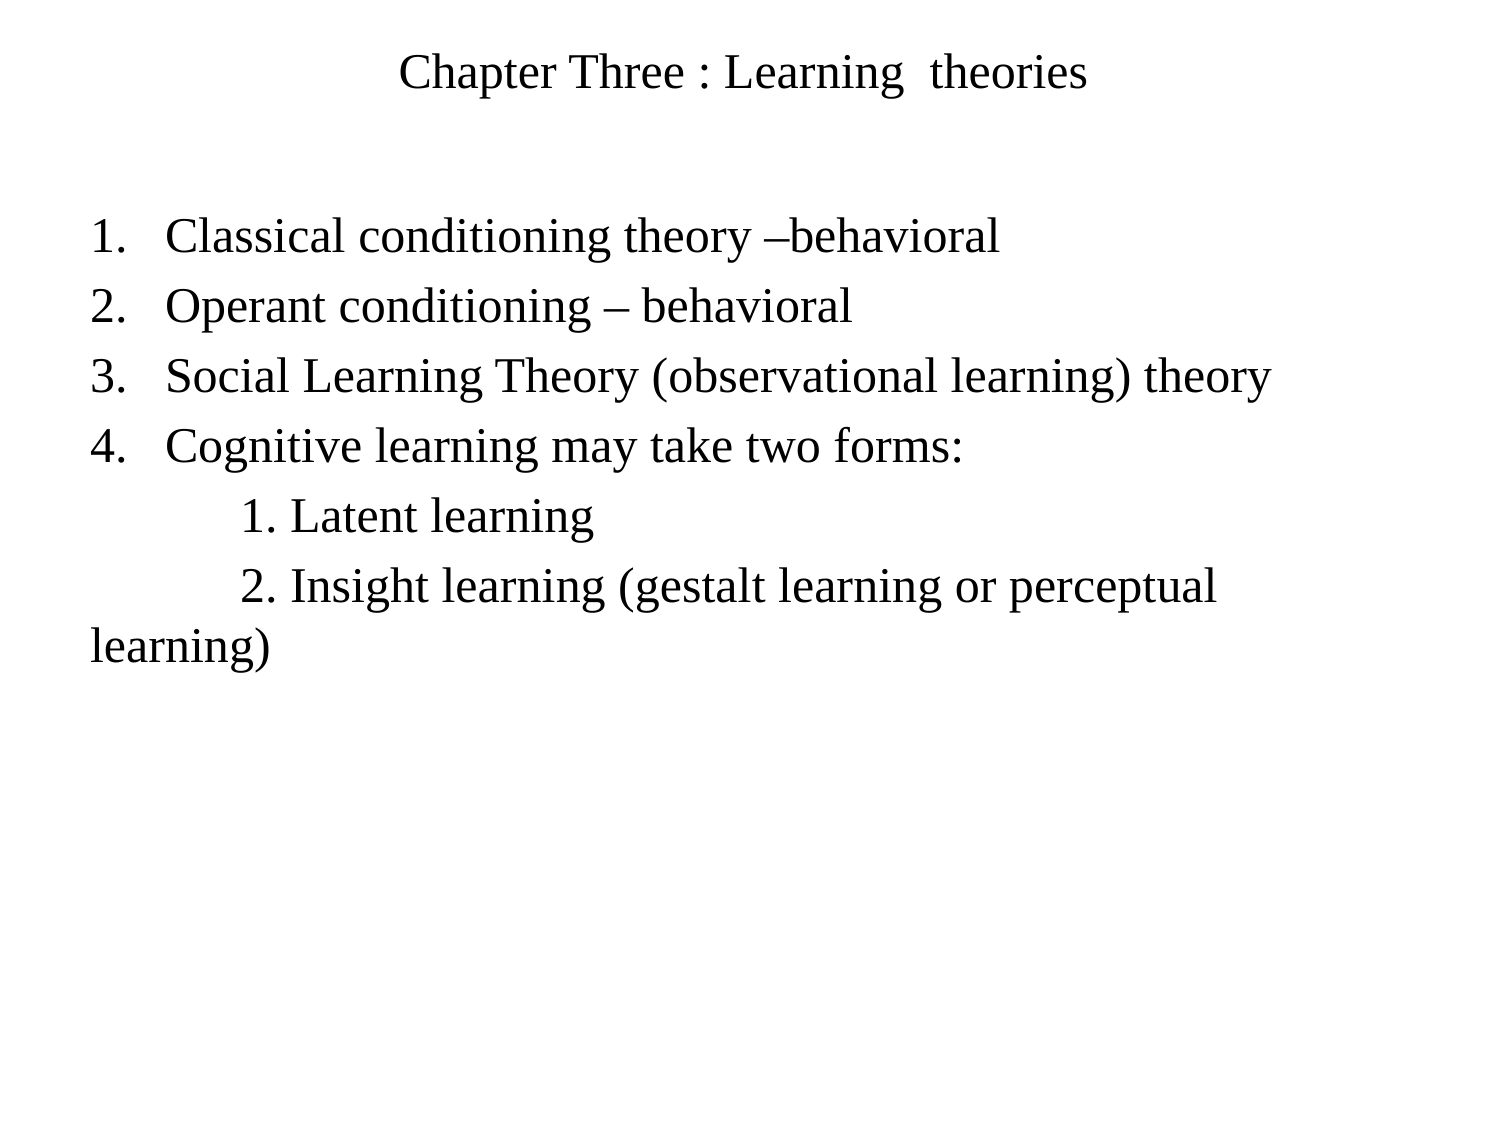

# Chapter Three : Learning  theories

Classical conditioning theory –behavioral
Operant conditioning – behavioral
Social Learning Theory (observational learning) theory
Cognitive learning may take two forms:
            1. Latent learning
            2. Insight learning (gestalt learning or perceptual learning)